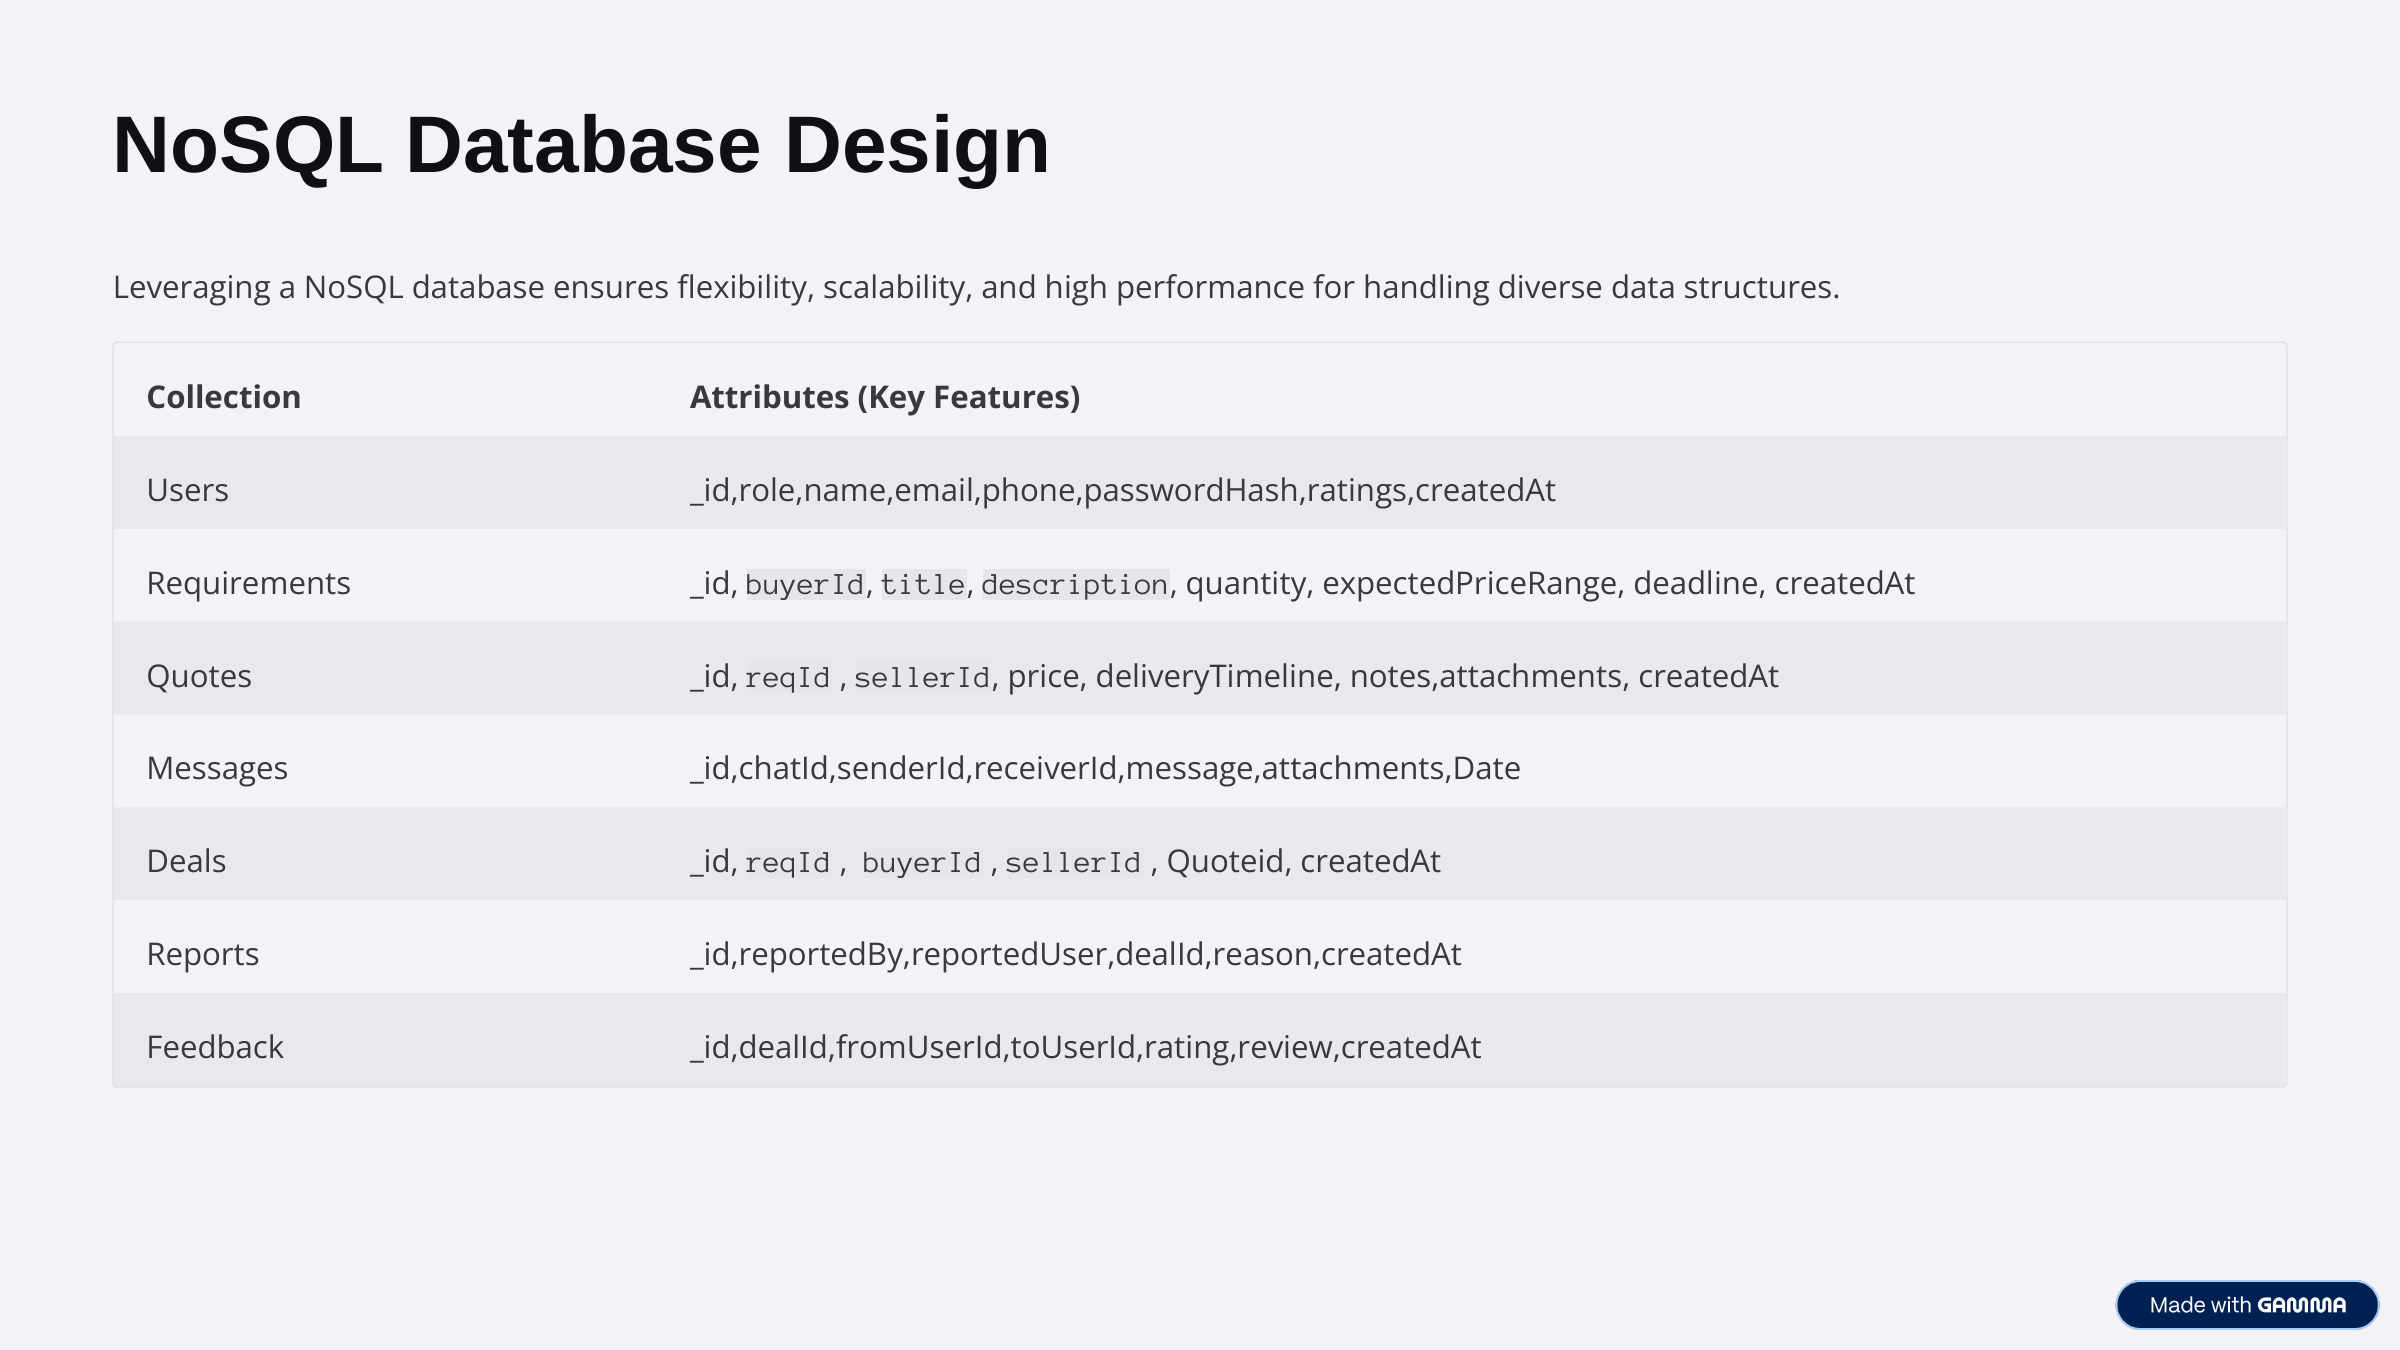

NoSQL Database Design
Leveraging a NoSQL database ensures flexibility, scalability, and high performance for handling diverse data structures.

Collection
Attributes (Key Features)

Users
_id,role,name,email,phone,passwordHash,ratings,createdAt

Requirements
_id, buyerId, title, description, quantity, expectedPriceRange, deadline, createdAt

Quotes
_id, reqId , sellerId, price, deliveryTimeline, notes,attachments, createdAt

Messages
_id,chatId,senderId,receiverId,message,attachments,Date

Deals
_id, reqId ,  buyerId , sellerId , Quoteid, createdAt

Reports
_id,reportedBy,reportedUser,dealId,reason,createdAt

Feedback
_id,dealId,fromUserId,toUserId,rating,review,createdAt